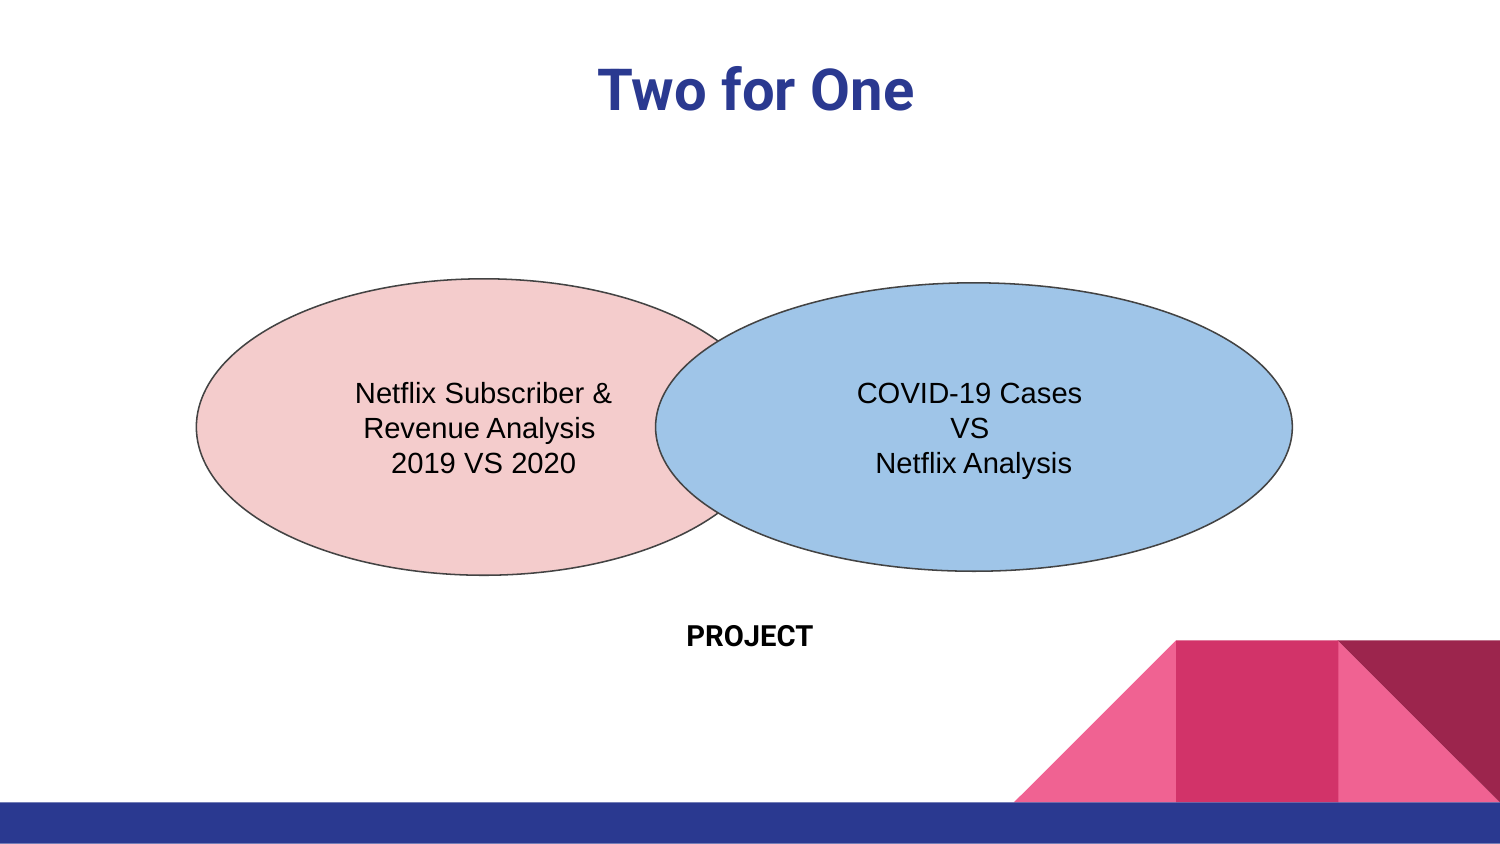

# Two for One
Netflix Subscriber & Revenue Analysis
2019 VS 2020
COVID-19 Cases
VS
Netflix Analysis
PROJECT